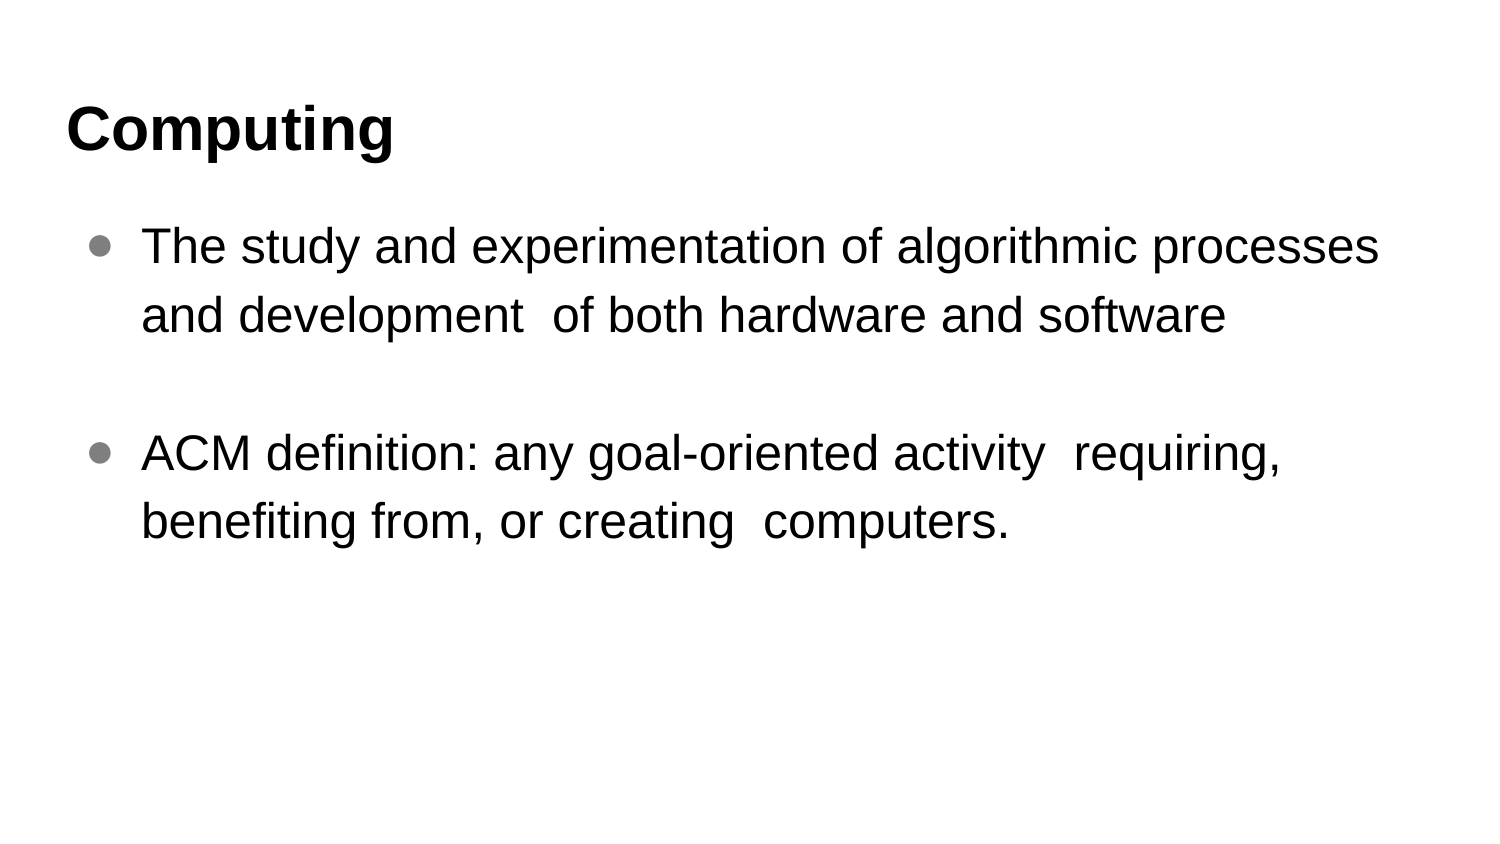

# Computing
The study and experimentation of algorithmic processes and development  of both hardware and software

ACM definition: any goal-oriented activity  requiring, benefiting from, or creating  computers.

52